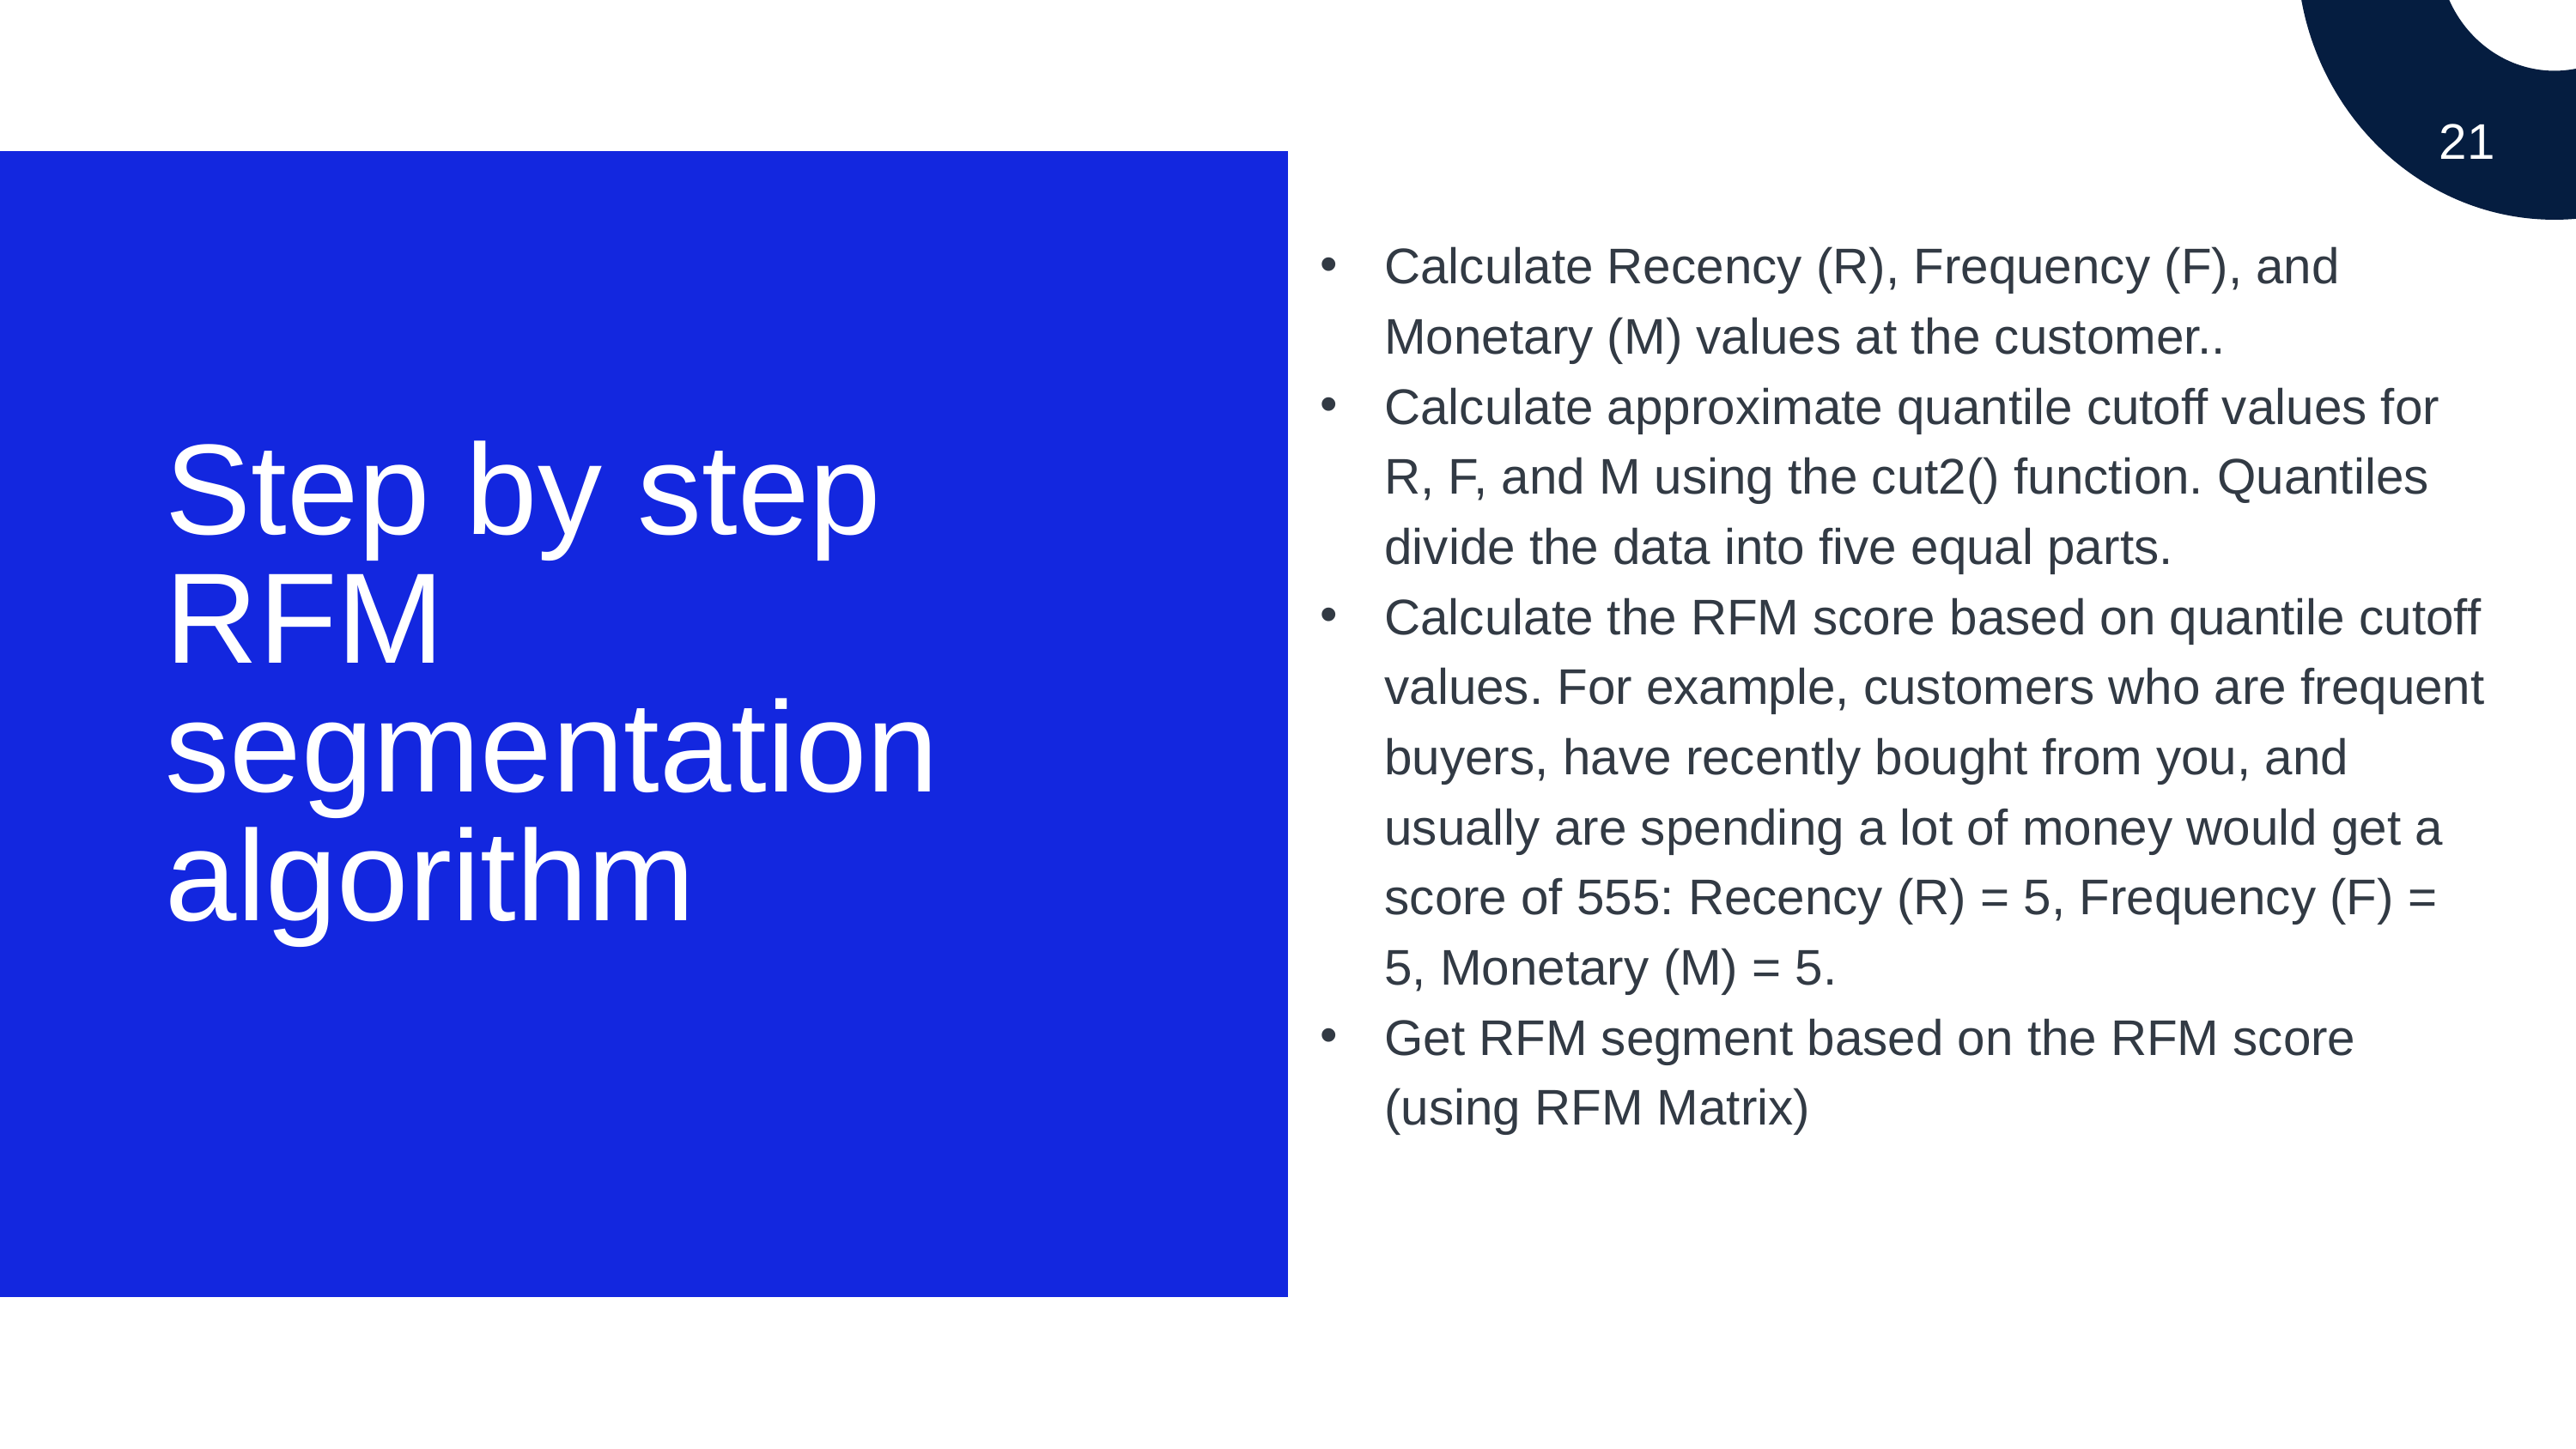

21
12

Calculate Recency (R), Frequency (F), and Monetary (M) values at the customer..
Calculate approximate quantile cutoff values for R, F, and M using the cut2() function. Quantiles divide the data into five equal parts.
Calculate the RFM score based on quantile cutoff values. For example, customers who are frequent buyers, have recently bought from you, and usually are spending a lot of money would get a score of 555: Recency (R) = 5, Frequency (F) = 5, Monetary (M) = 5.
Get RFM segment based on the RFM score (using RFM Matrix)

Step by step RFM segmentation algorithm